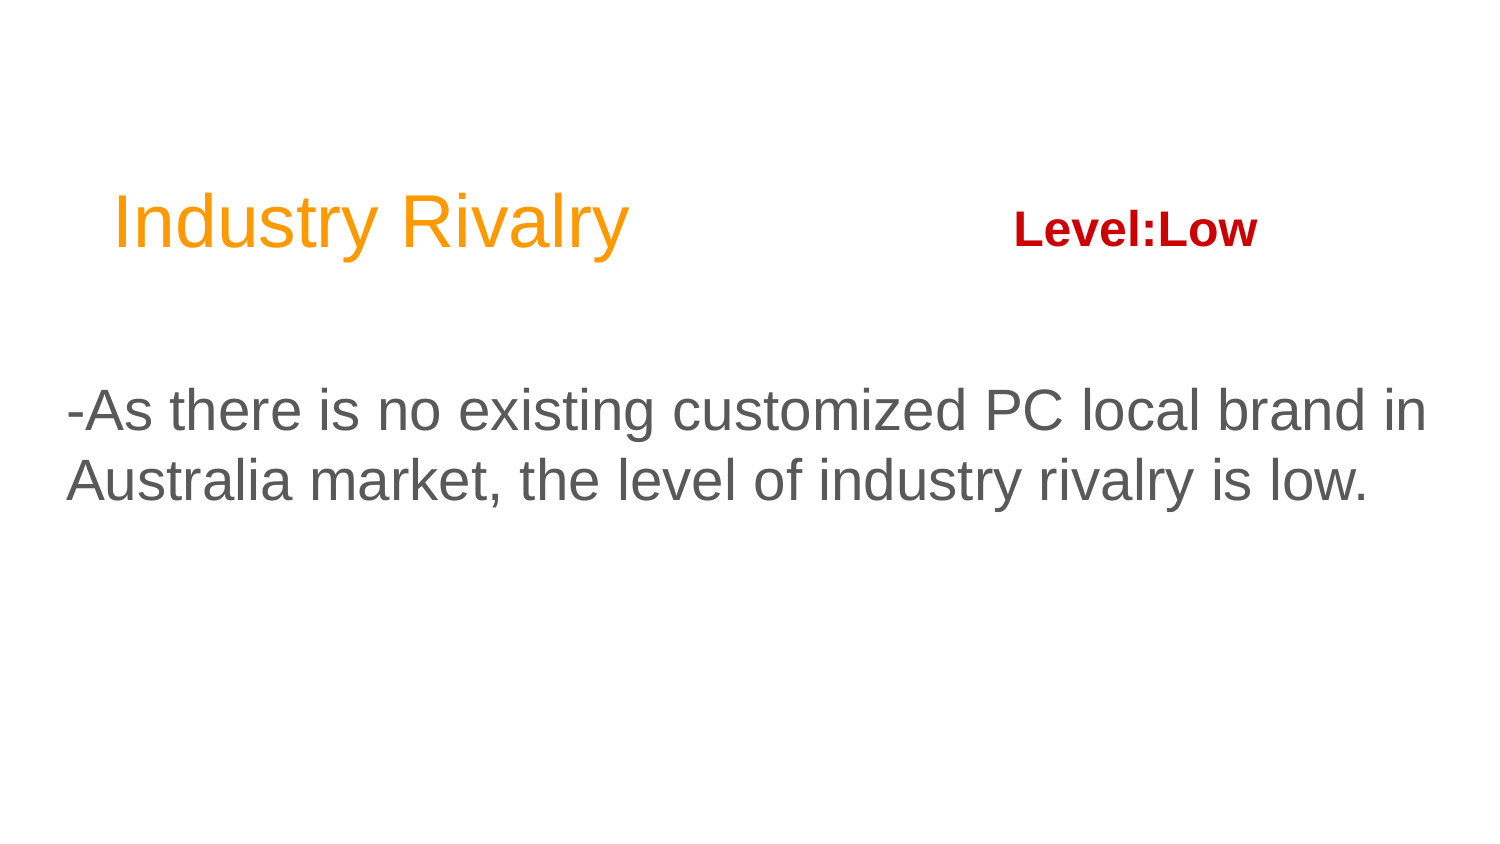

# Industry Rivalry
Level:Low
-As there is no existing customized PC local brand in Australia market, the level of industry rivalry is low.